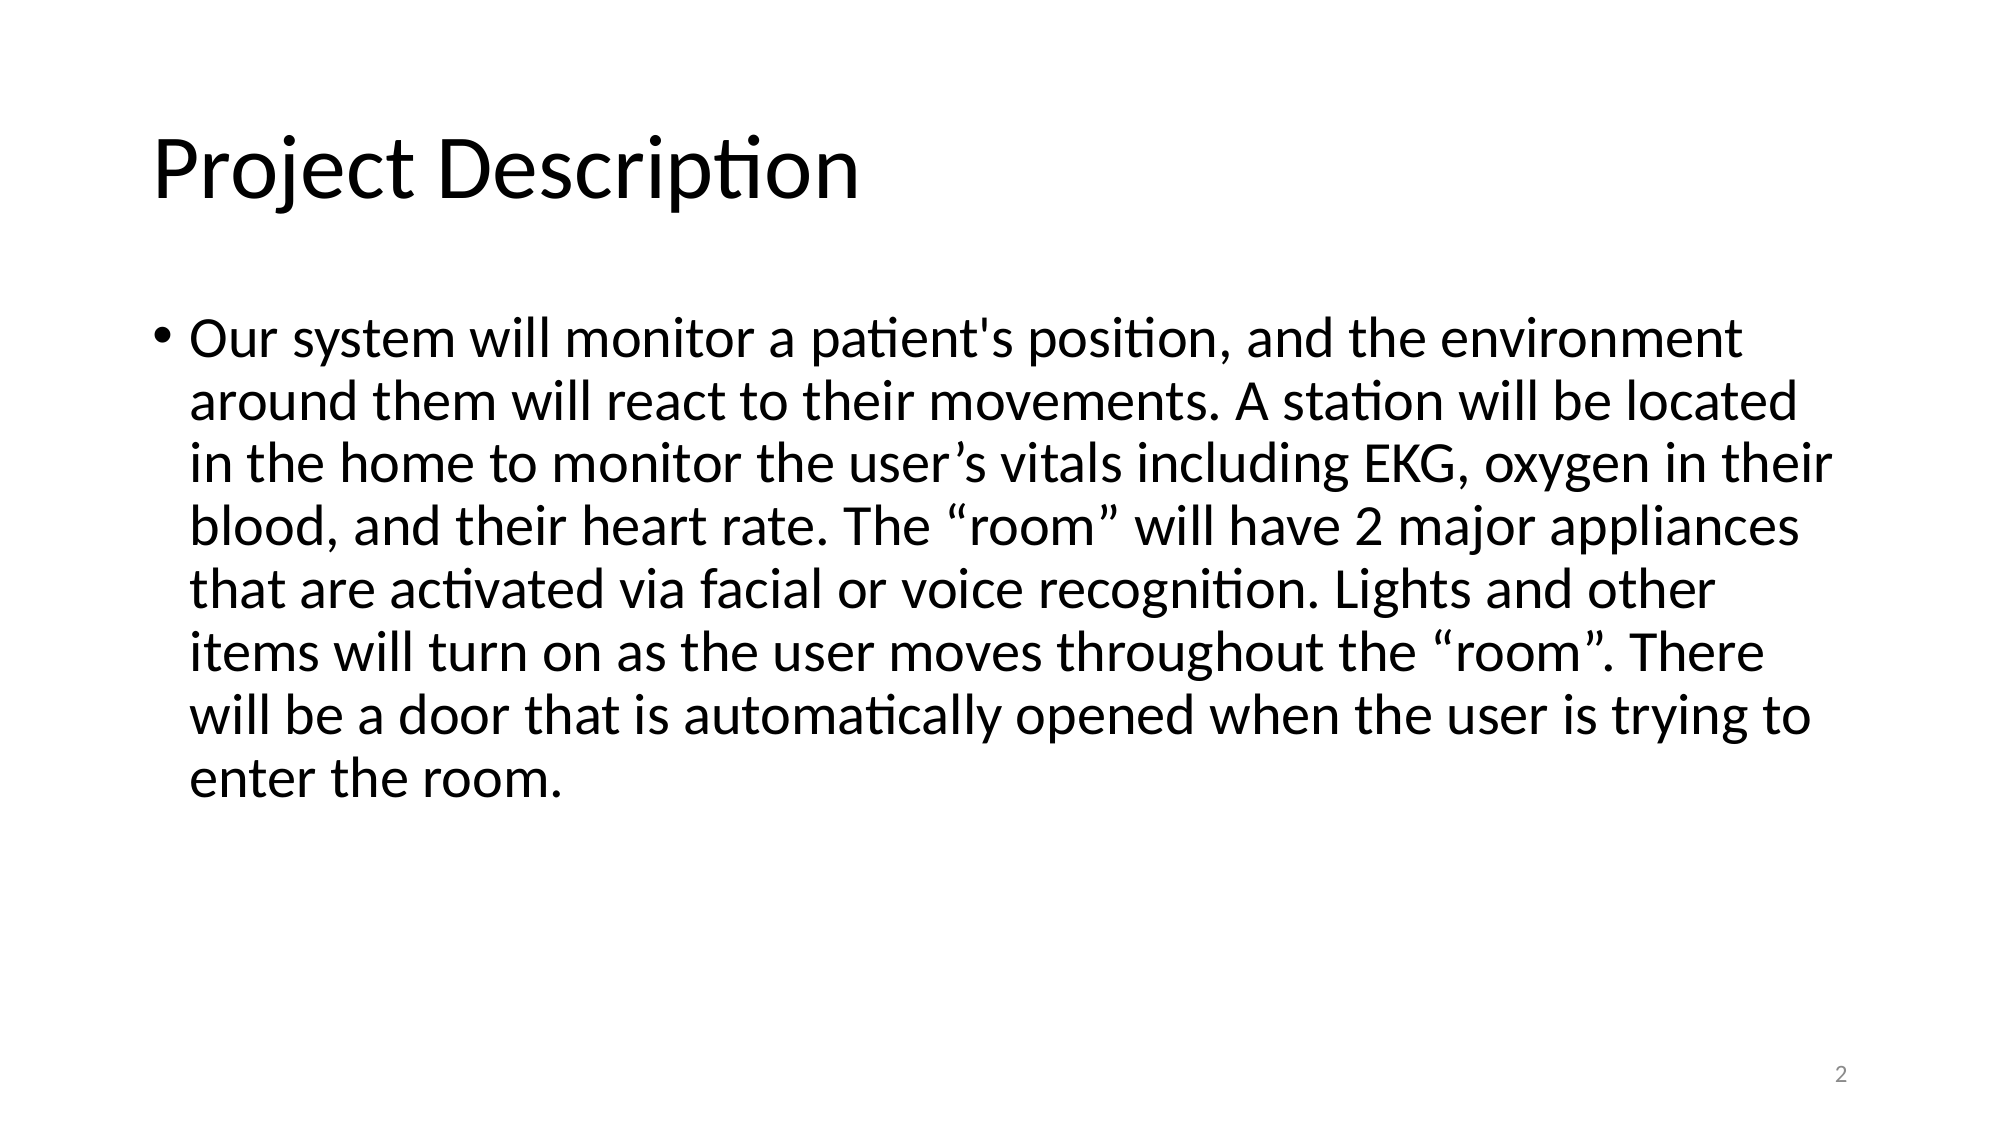

# Project Description
Our system will monitor a patient's position, and the environment around them will react to their movements. A station will be located in the home to monitor the user’s vitals including EKG, oxygen in their blood, and their heart rate. The “room” will have 2 major appliances that are activated via facial or voice recognition. Lights and other items will turn on as the user moves throughout the “room”. There will be a door that is automatically opened when the user is trying to enter the room.
2